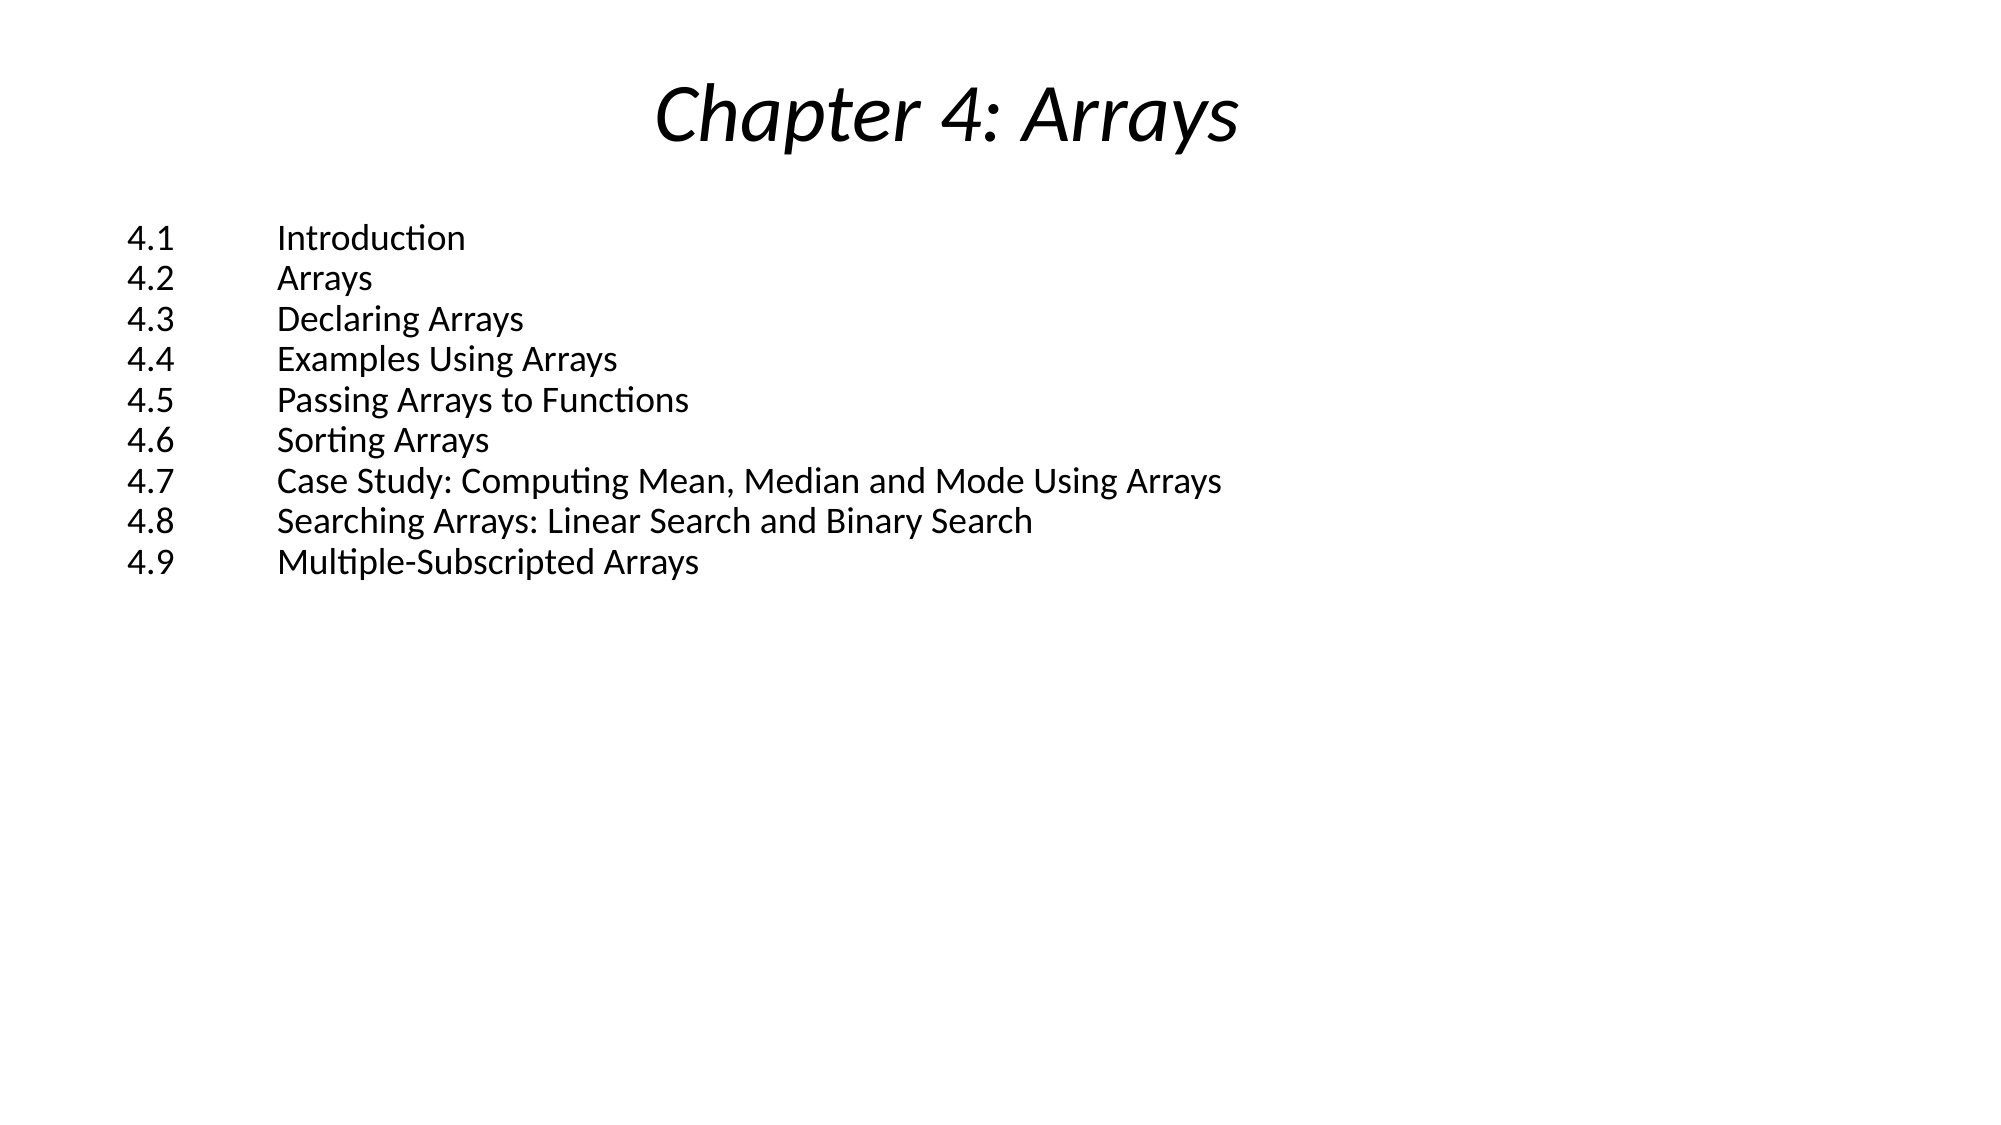

Chapter 4: Arrays
4.1	Introduction
4.2	Arrays
4.3	Declaring Arrays
4.4	Examples Using Arrays
4.5	Passing Arrays to Functions
4.6	Sorting Arrays
4.7	Case Study: Computing Mean, Median and Mode Using Arrays
4.8	Searching Arrays: Linear Search and Binary Search
4.9	Multiple-Subscripted Arrays